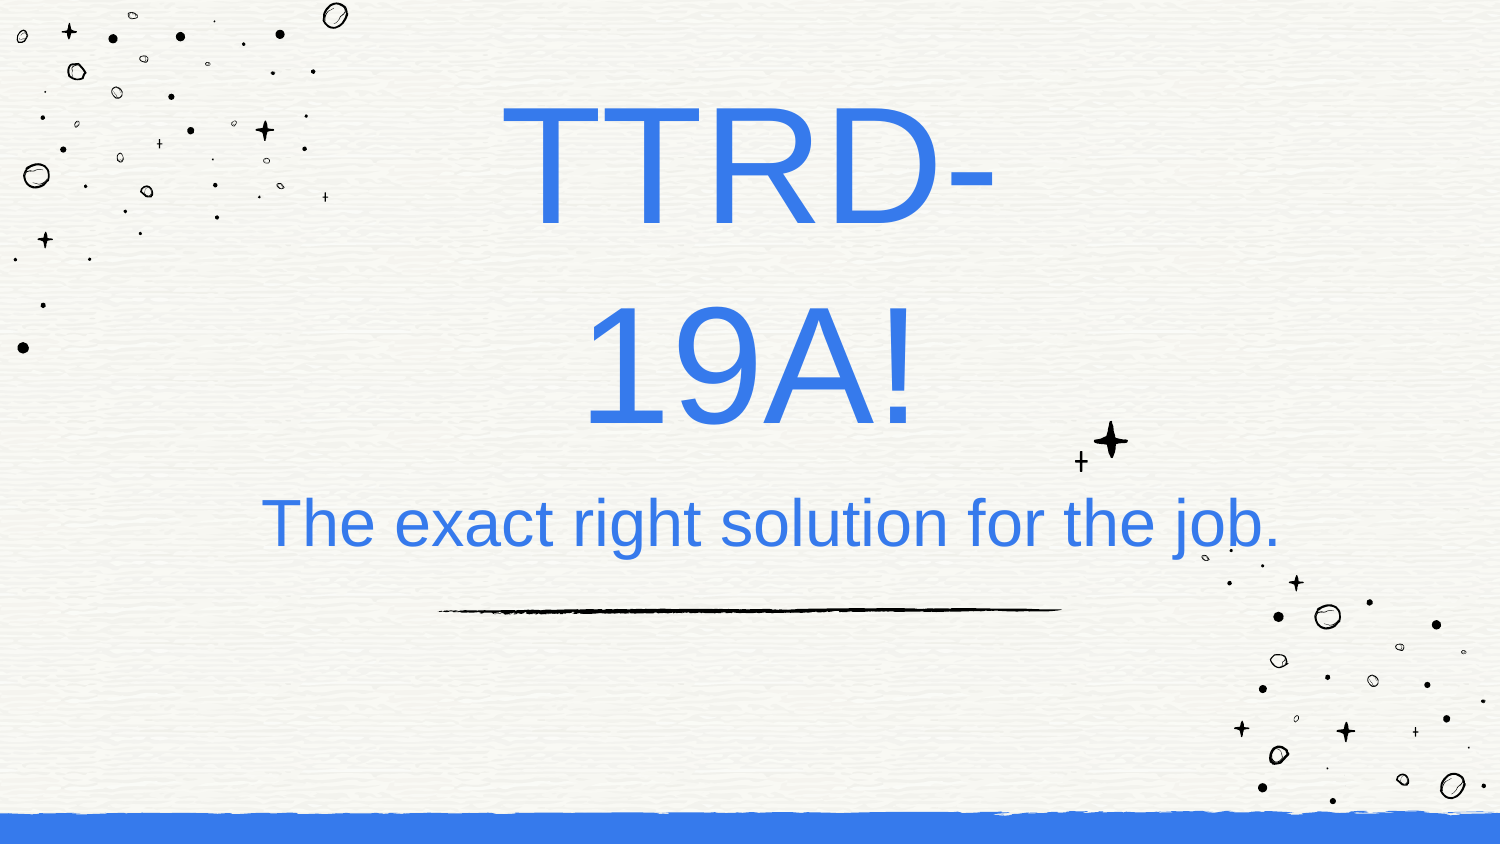

TTRD-19A!

The exact right solution for the job.